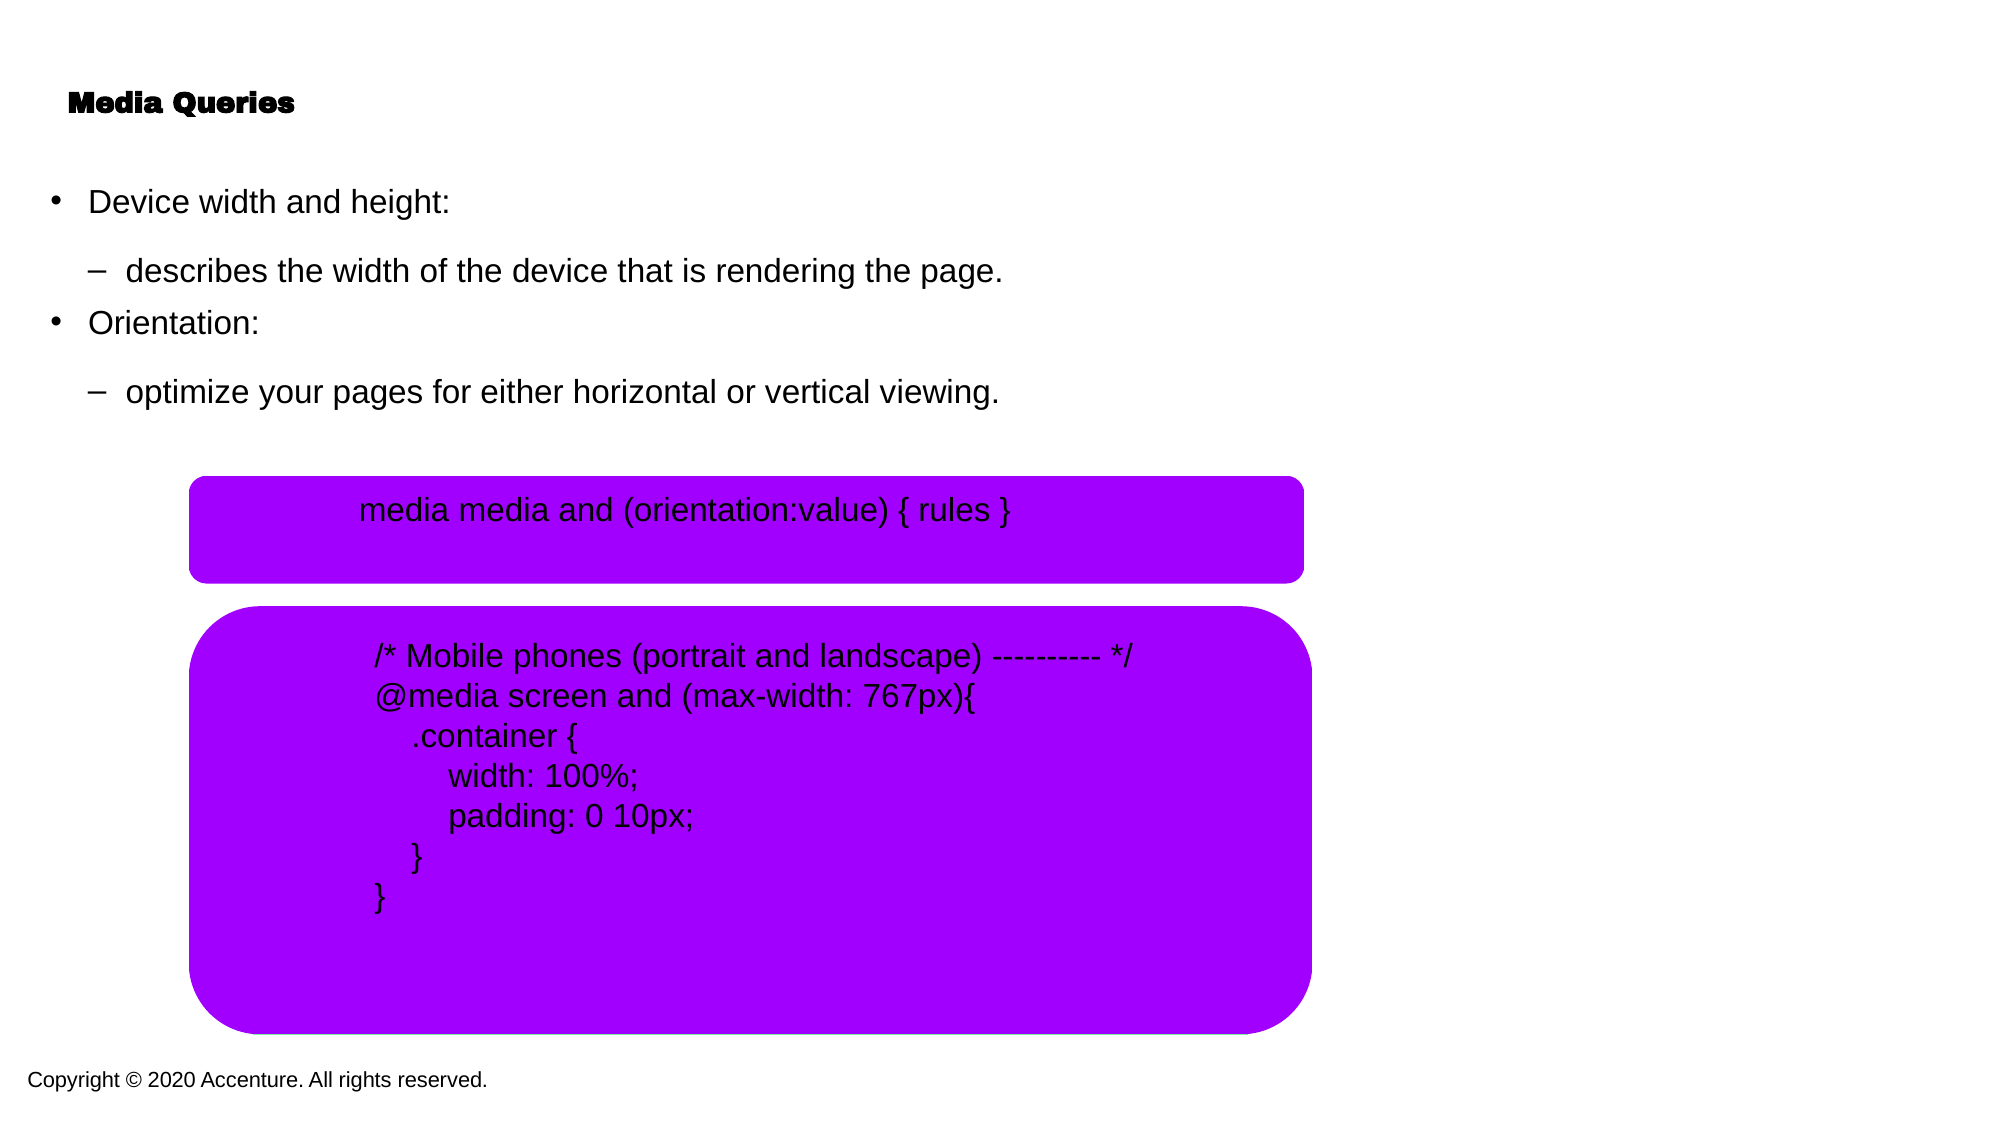

# Media Queries
Device width and height:
describes the width of the device that is rendering the page.
Orientation:
optimize your pages for either horizontal or vertical viewing.

media media and (orientation:value) { rules }

/* Mobile phones (portrait and landscape) ---------- */
@media screen and (max-width: 767px){
    .container {
        width: 100%;
        padding: 0 10px;
    }
}